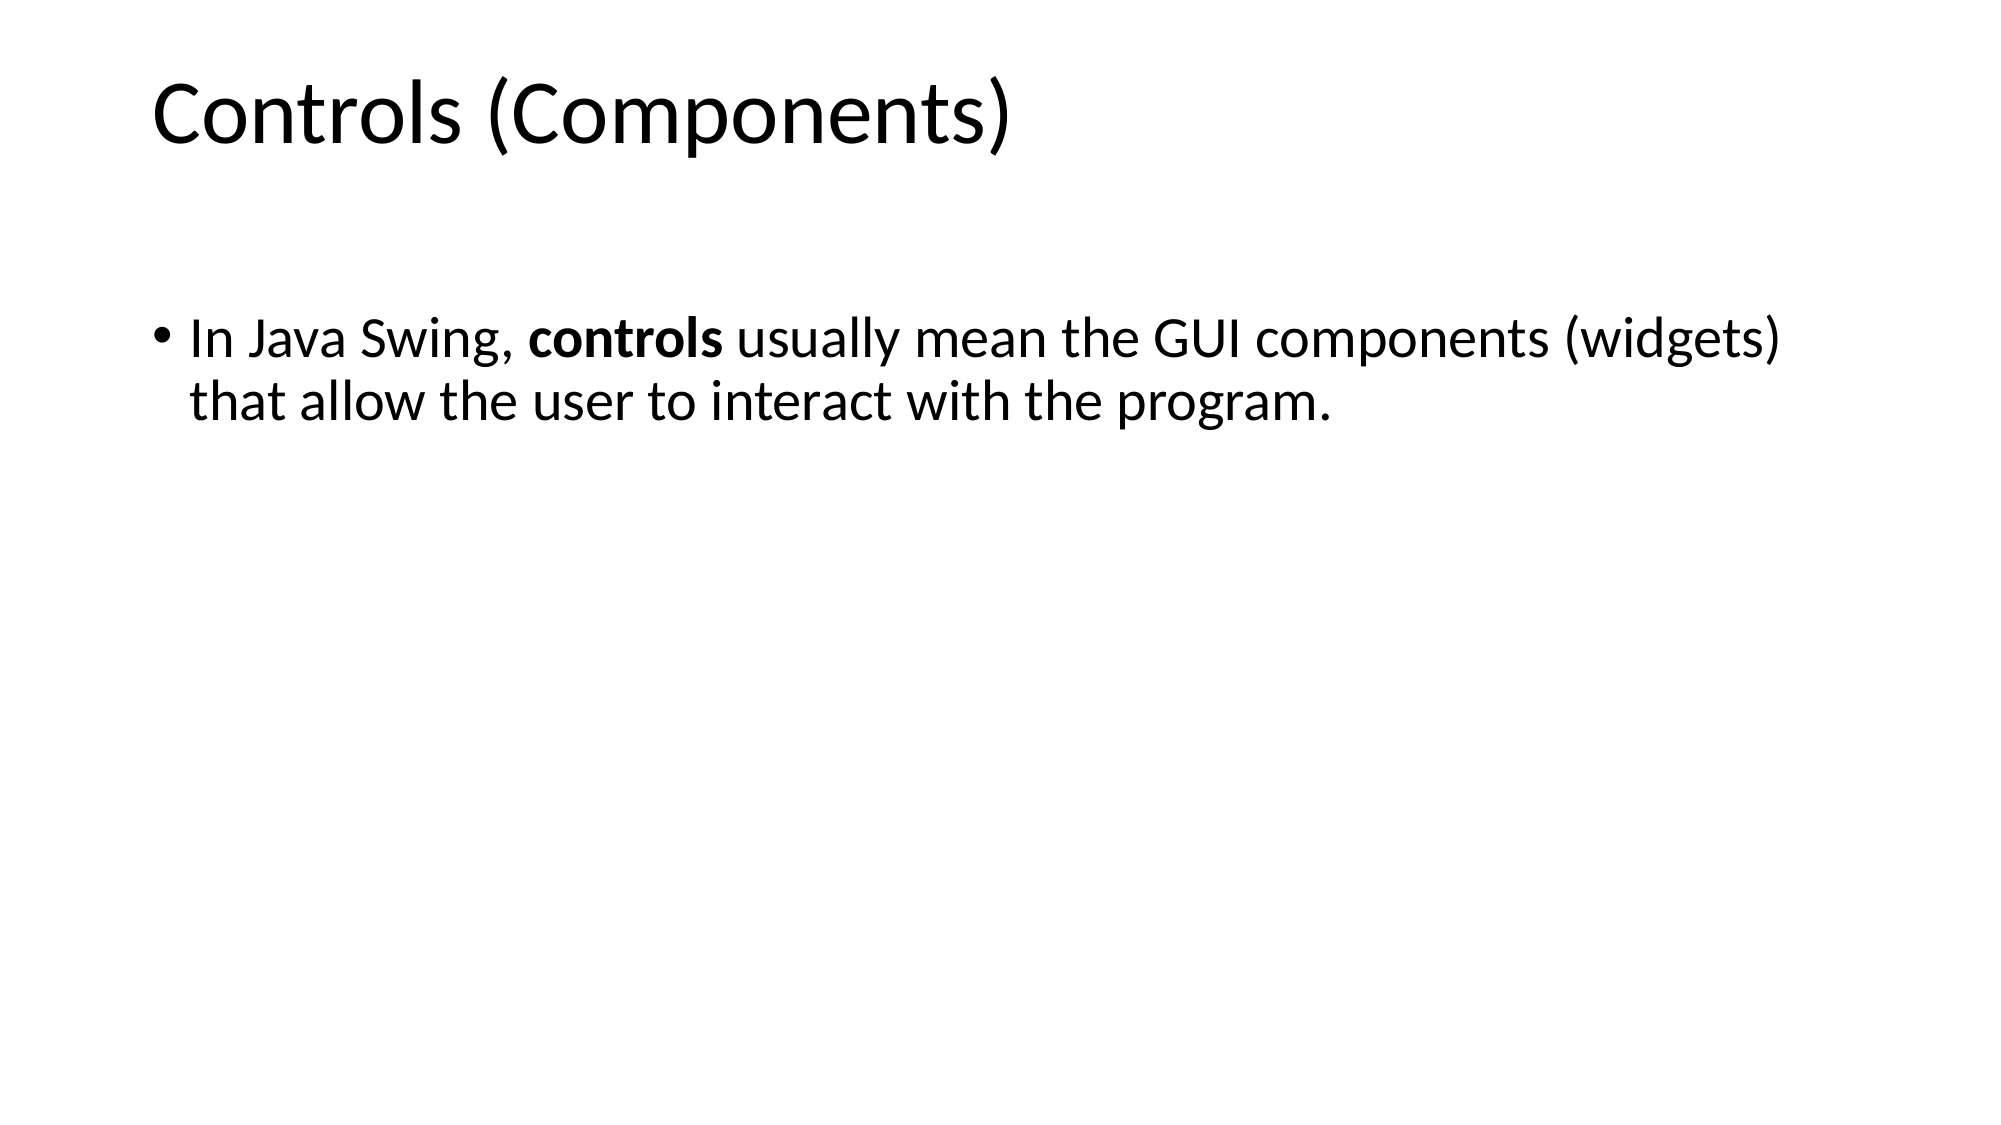

# Controls (Components)
In Java Swing, controls usually mean the GUI components (widgets) that allow the user to interact with the program.